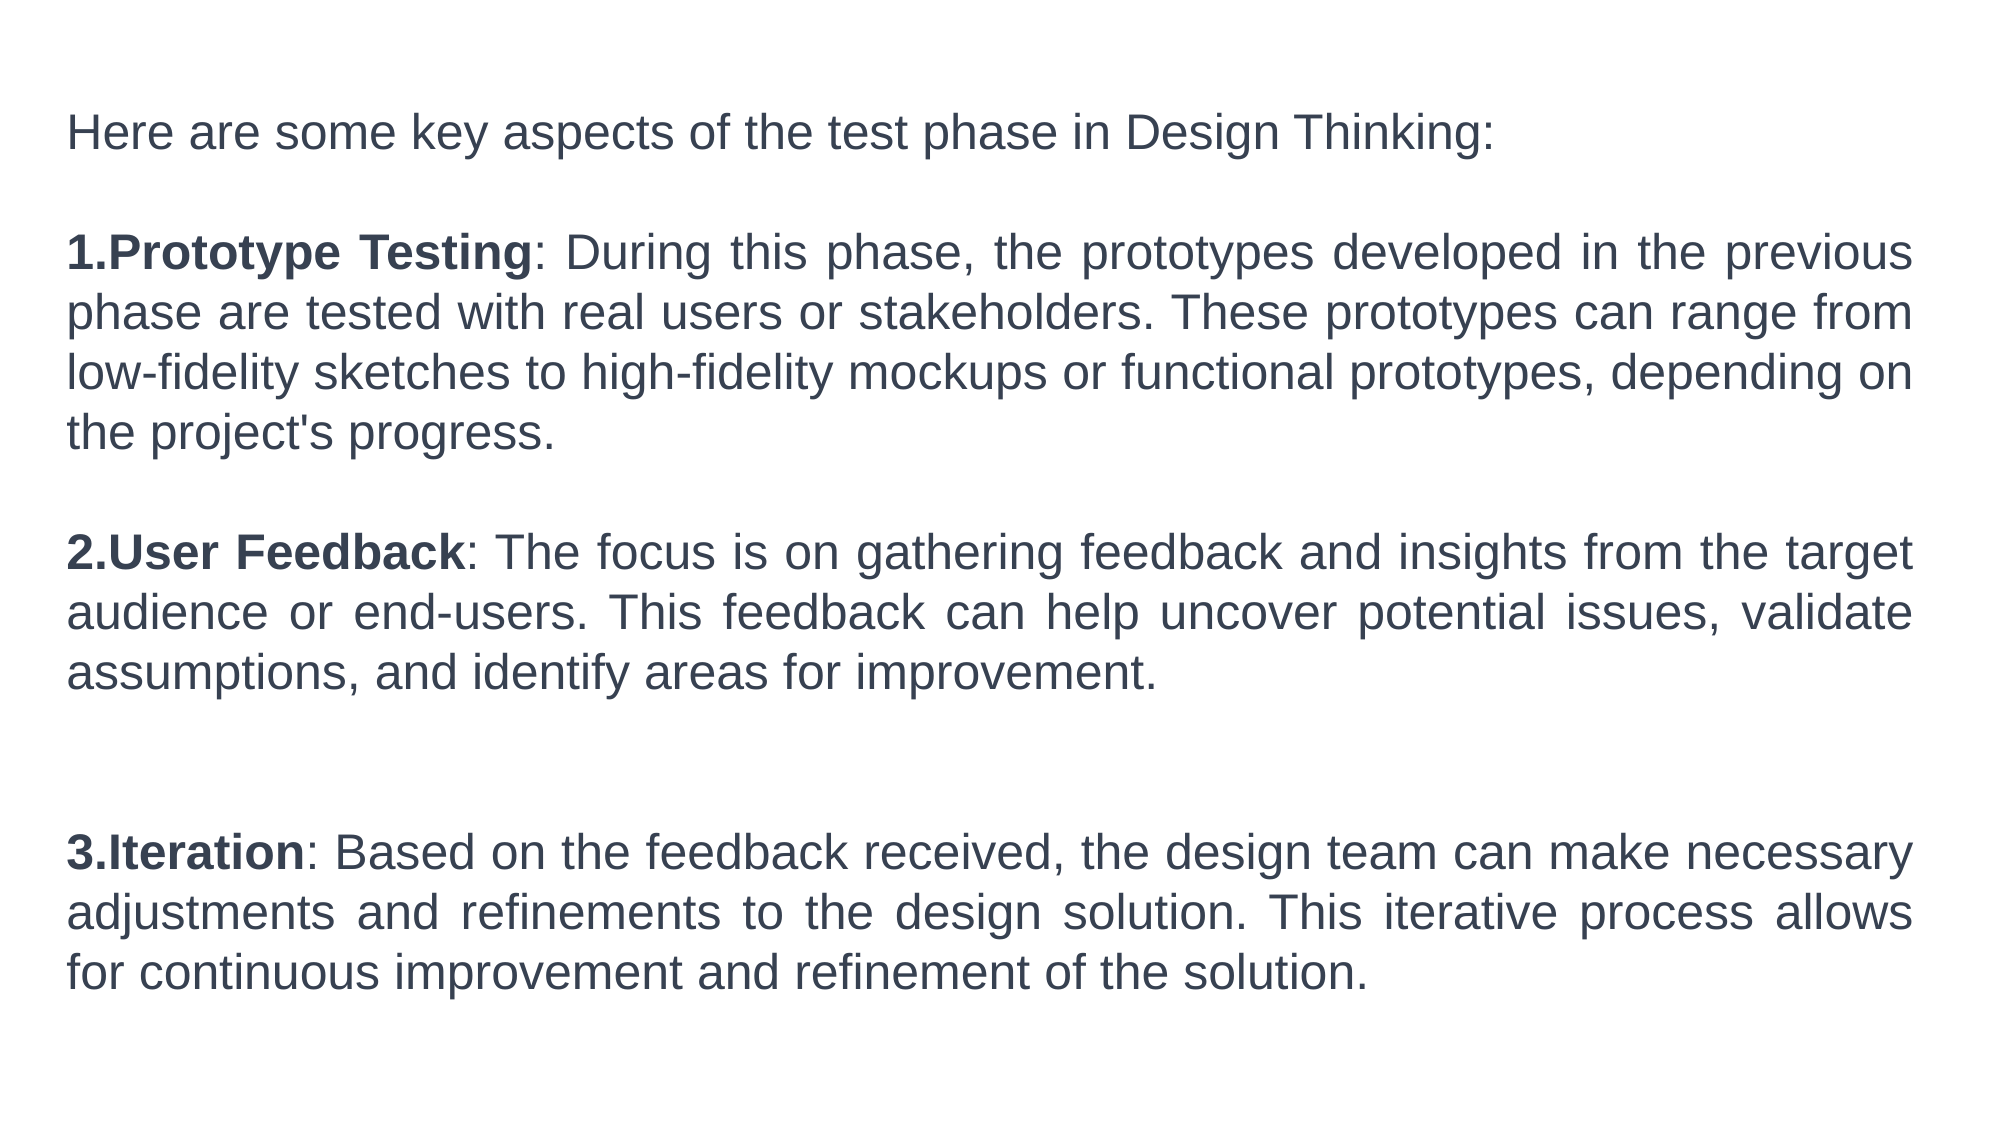

Here are some key aspects of the test phase in Design Thinking:

Prototype Testing: During this phase, the prototypes developed in the previous phase are tested with real users or stakeholders. These prototypes can range from low-fidelity sketches to high-fidelity mockups or functional prototypes, depending on the project's progress.

User Feedback: The focus is on gathering feedback and insights from the target audience or end-users. This feedback can help uncover potential issues, validate assumptions, and identify areas for improvement.

Iteration: Based on the feedback received, the design team can make necessary adjustments and refinements to the design solution. This iterative process allows for continuous improvement and refinement of the solution.